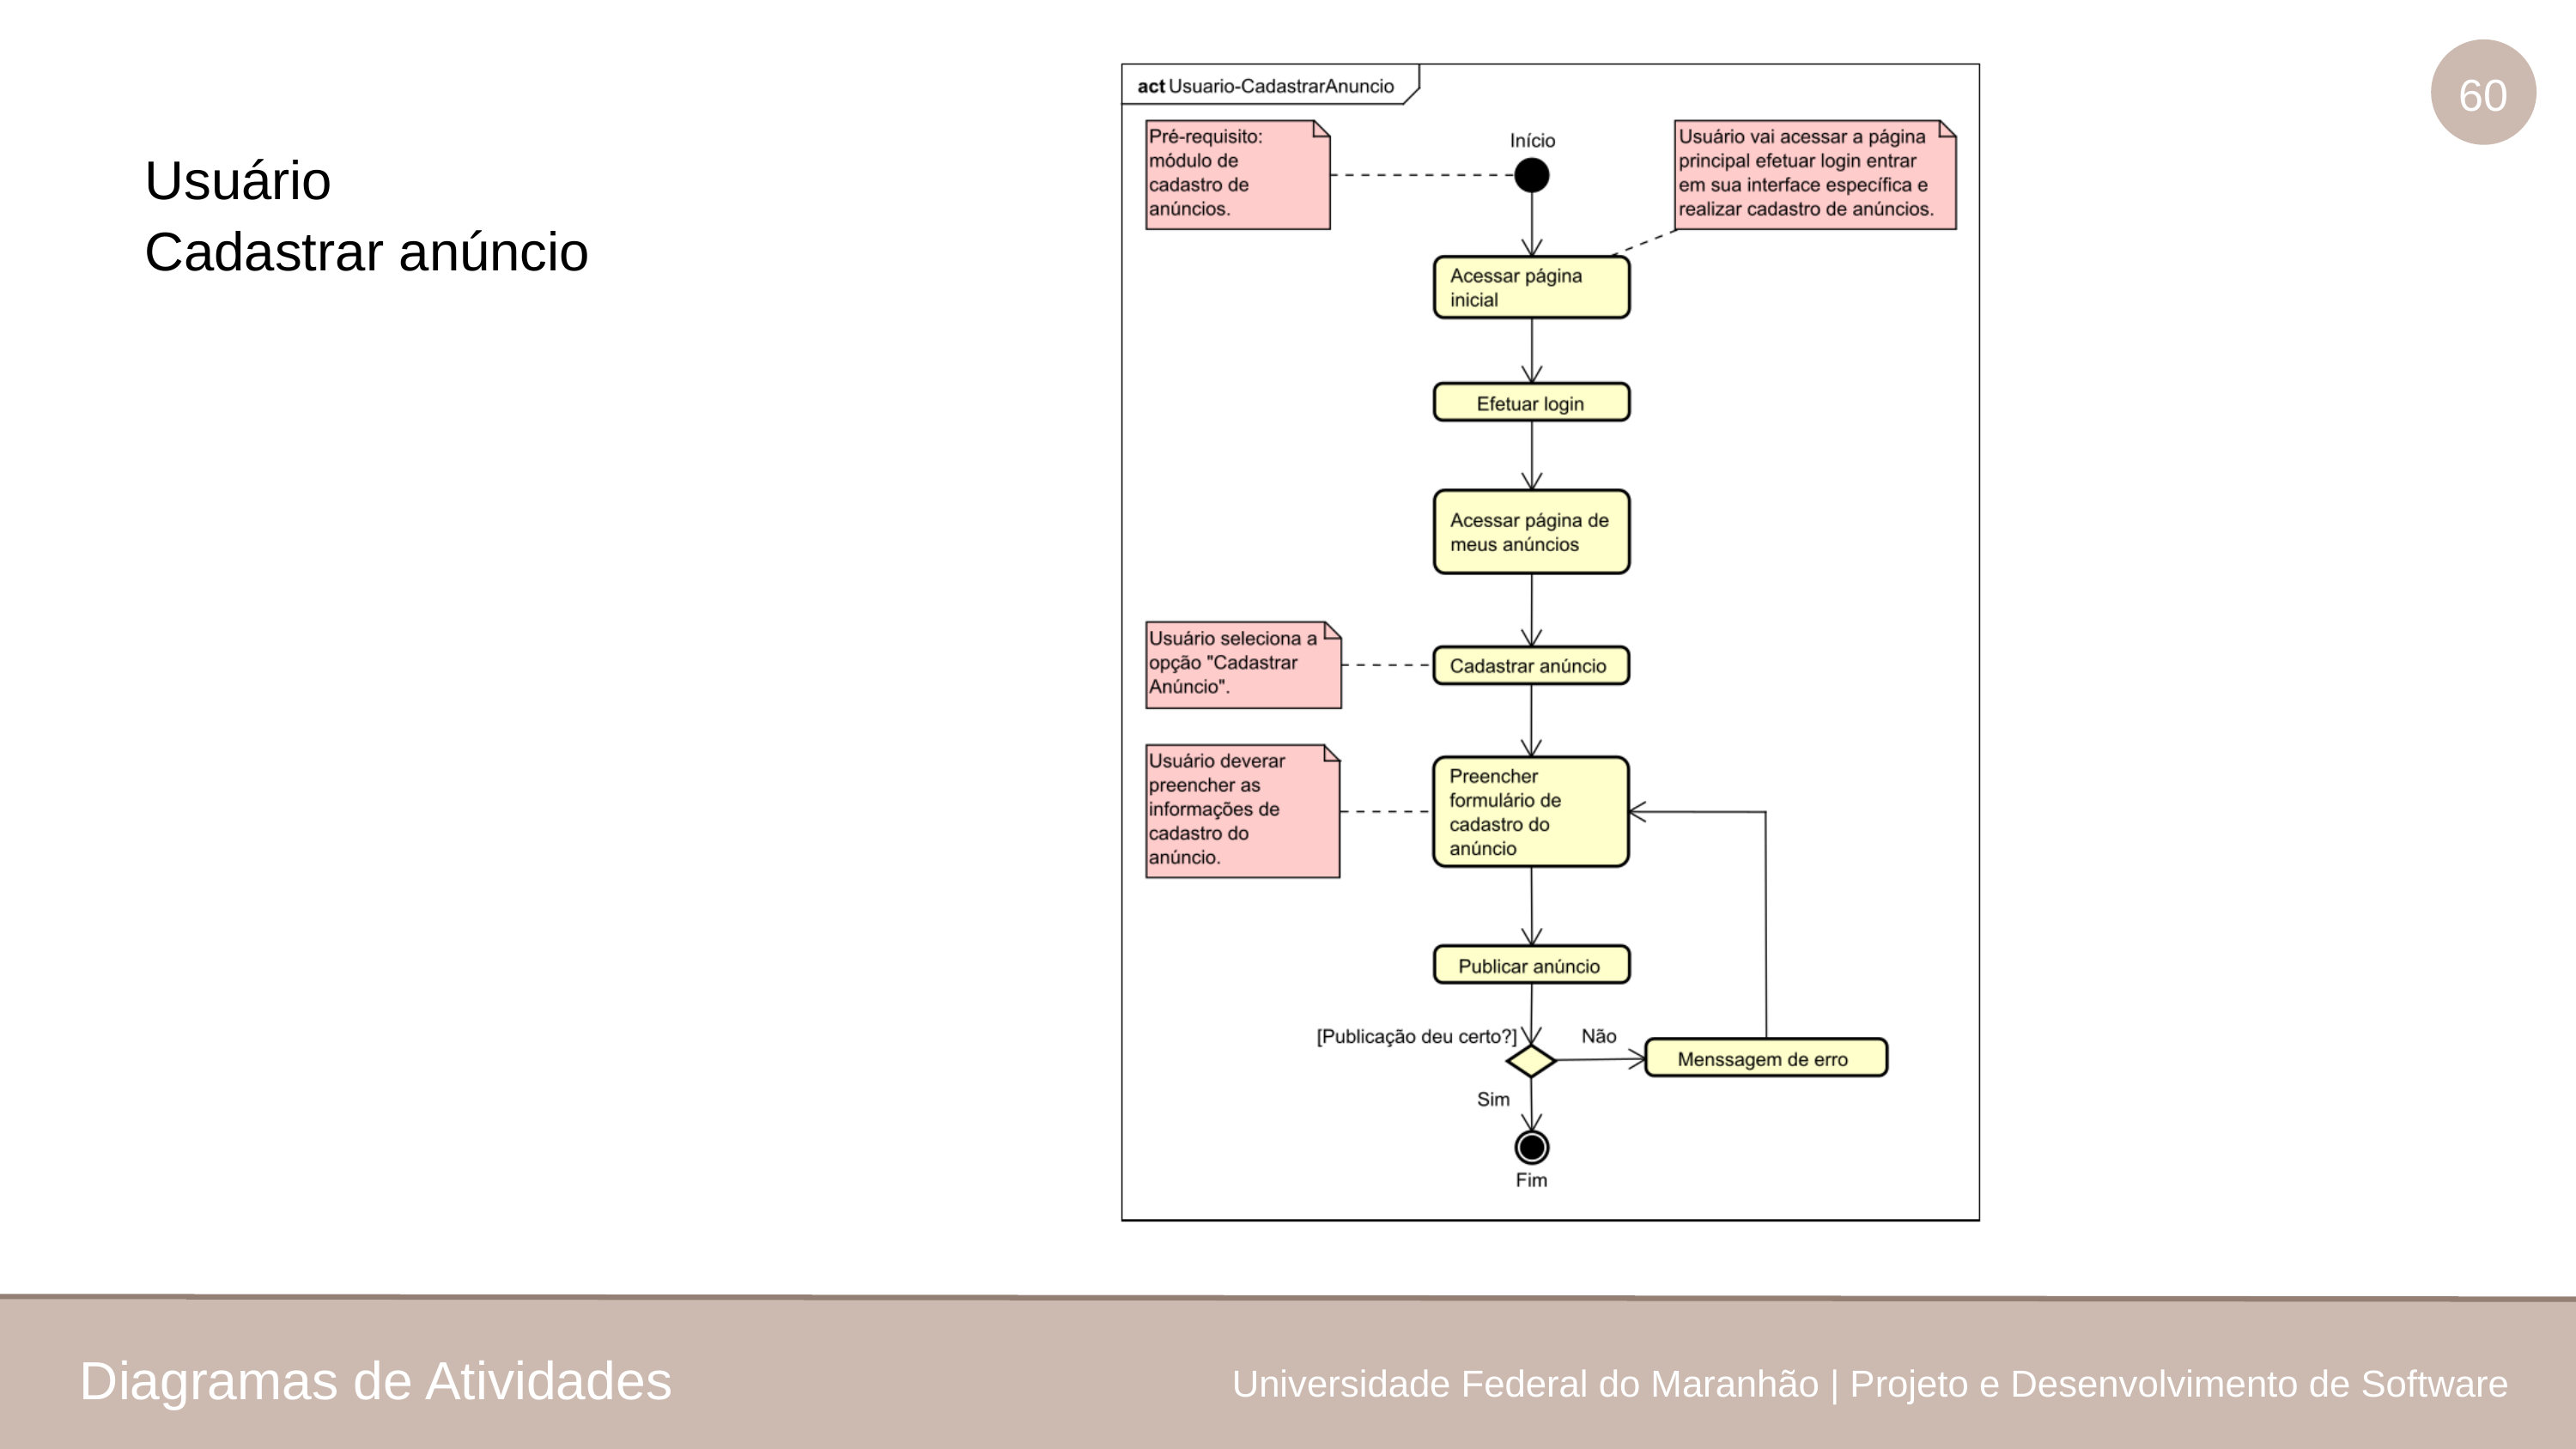

60

Usuário
Cadastrar anúncio

Diagramas de Atividades
Universidade Federal do Maranhão | Projeto e Desenvolvimento de Software